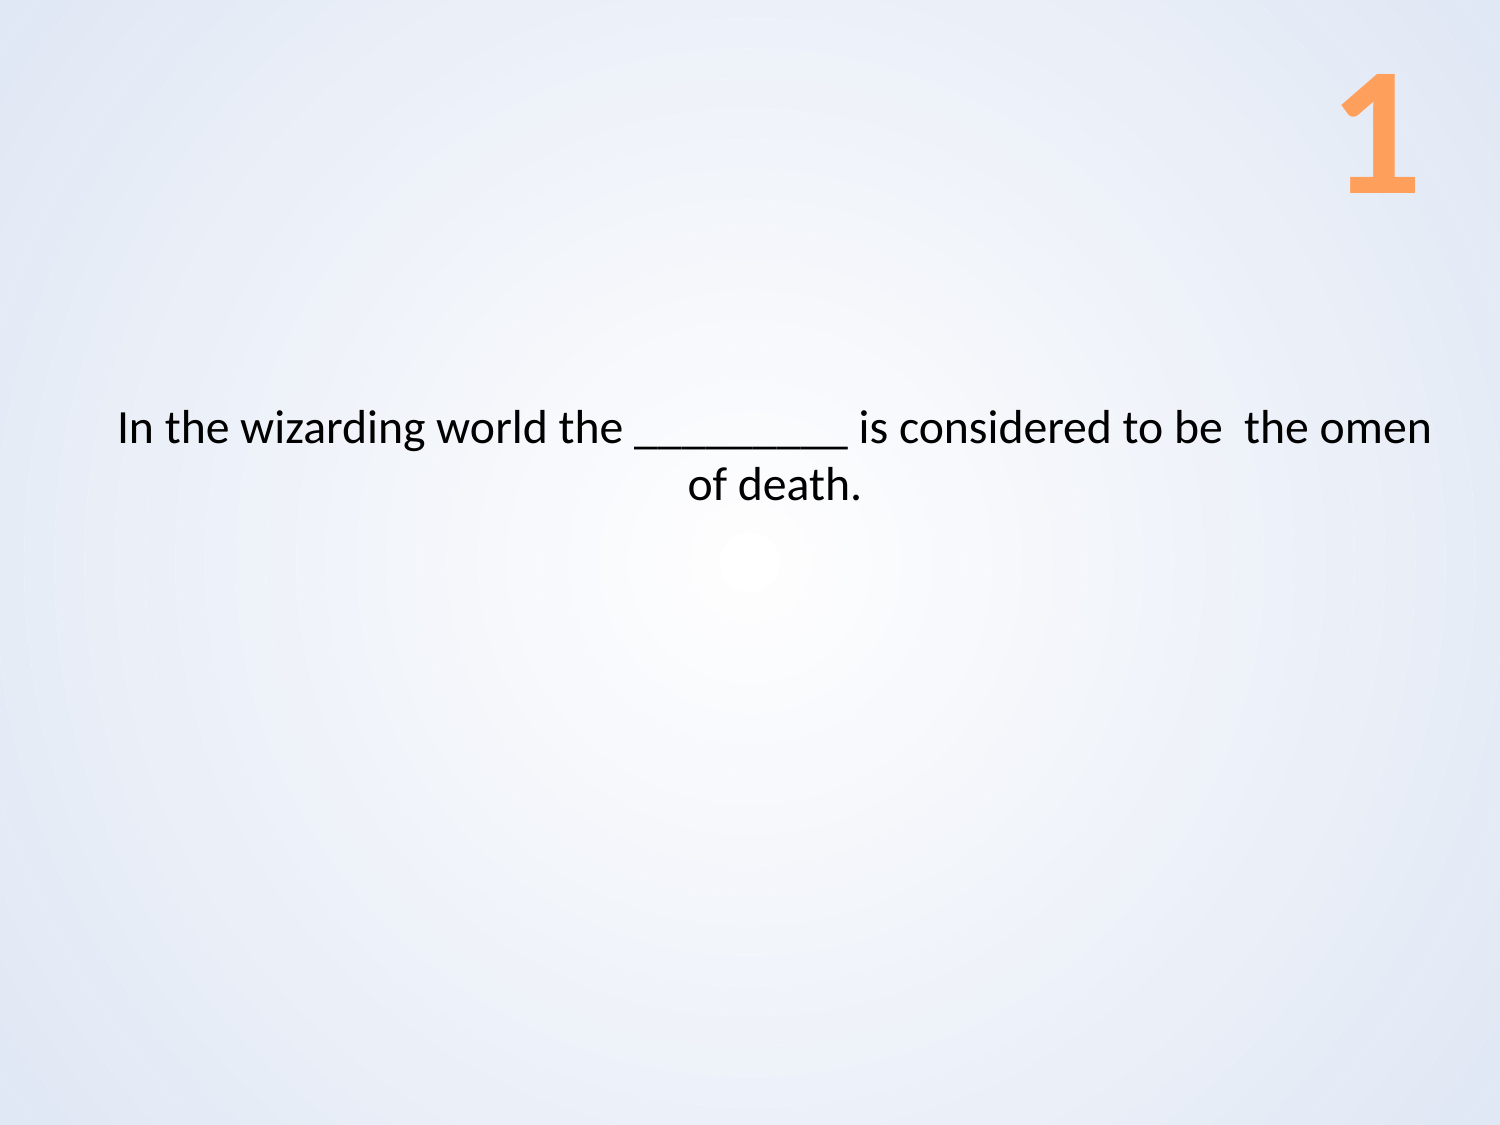

1
# In the wizarding world the _________ is considered to be  the omen of death.